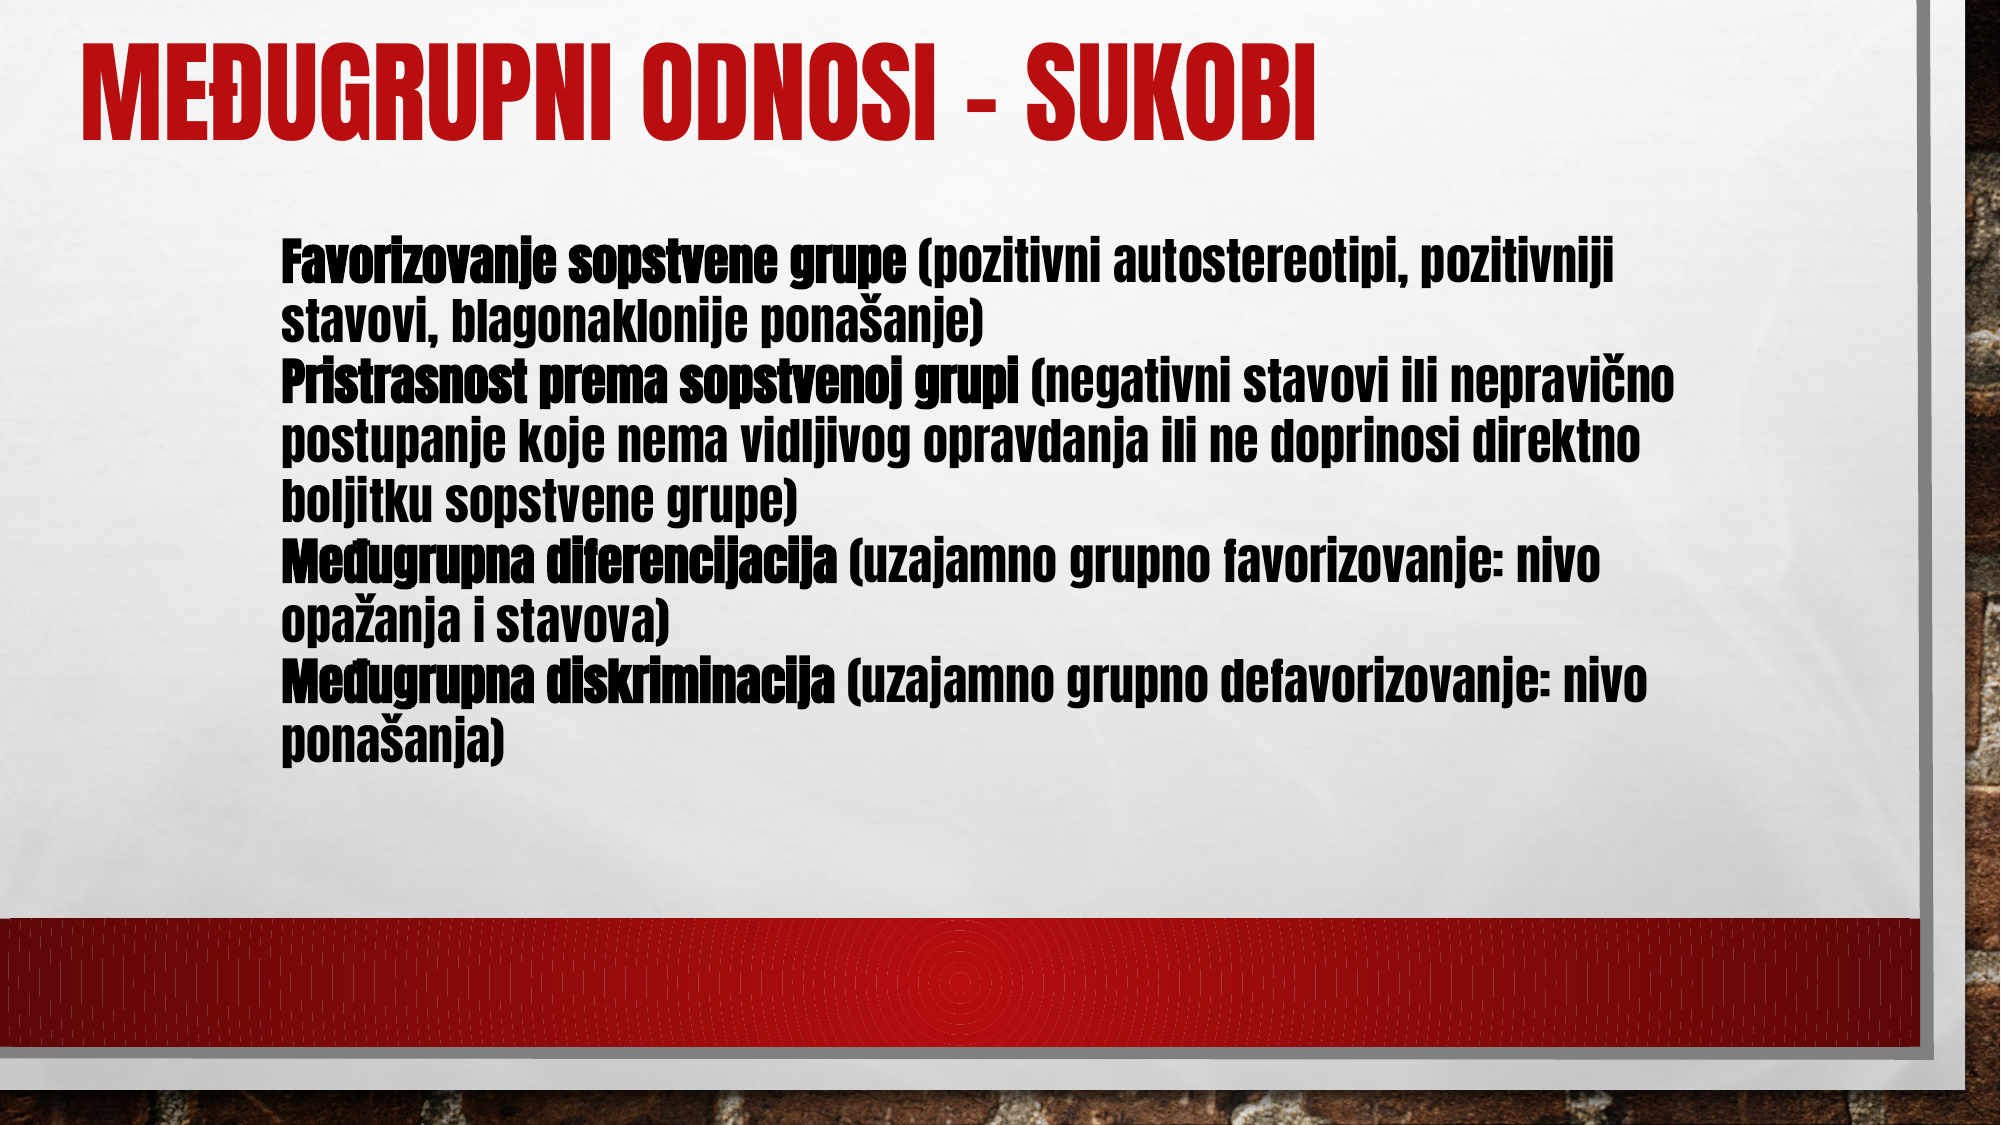

Međugrupni odnosi - sukobi
Favorizovanje sopstvene grupe (pozitivni autostereotipi, pozitivniji stavovi, blagonaklonije ponašanje)
Pristrasnost prema sopstvenoj grupi (negativni stavovi ili nepravično postupanje koje nema vidljivog opravdanja ili ne doprinosi direktno boljitku sopstvene grupe)
Međugrupna diferencijacija (uzajamno grupno favorizovanje: nivo opažanja i stavova)
Međugrupna diskriminacija (uzajamno grupno defavorizovanje: nivo ponašanja)